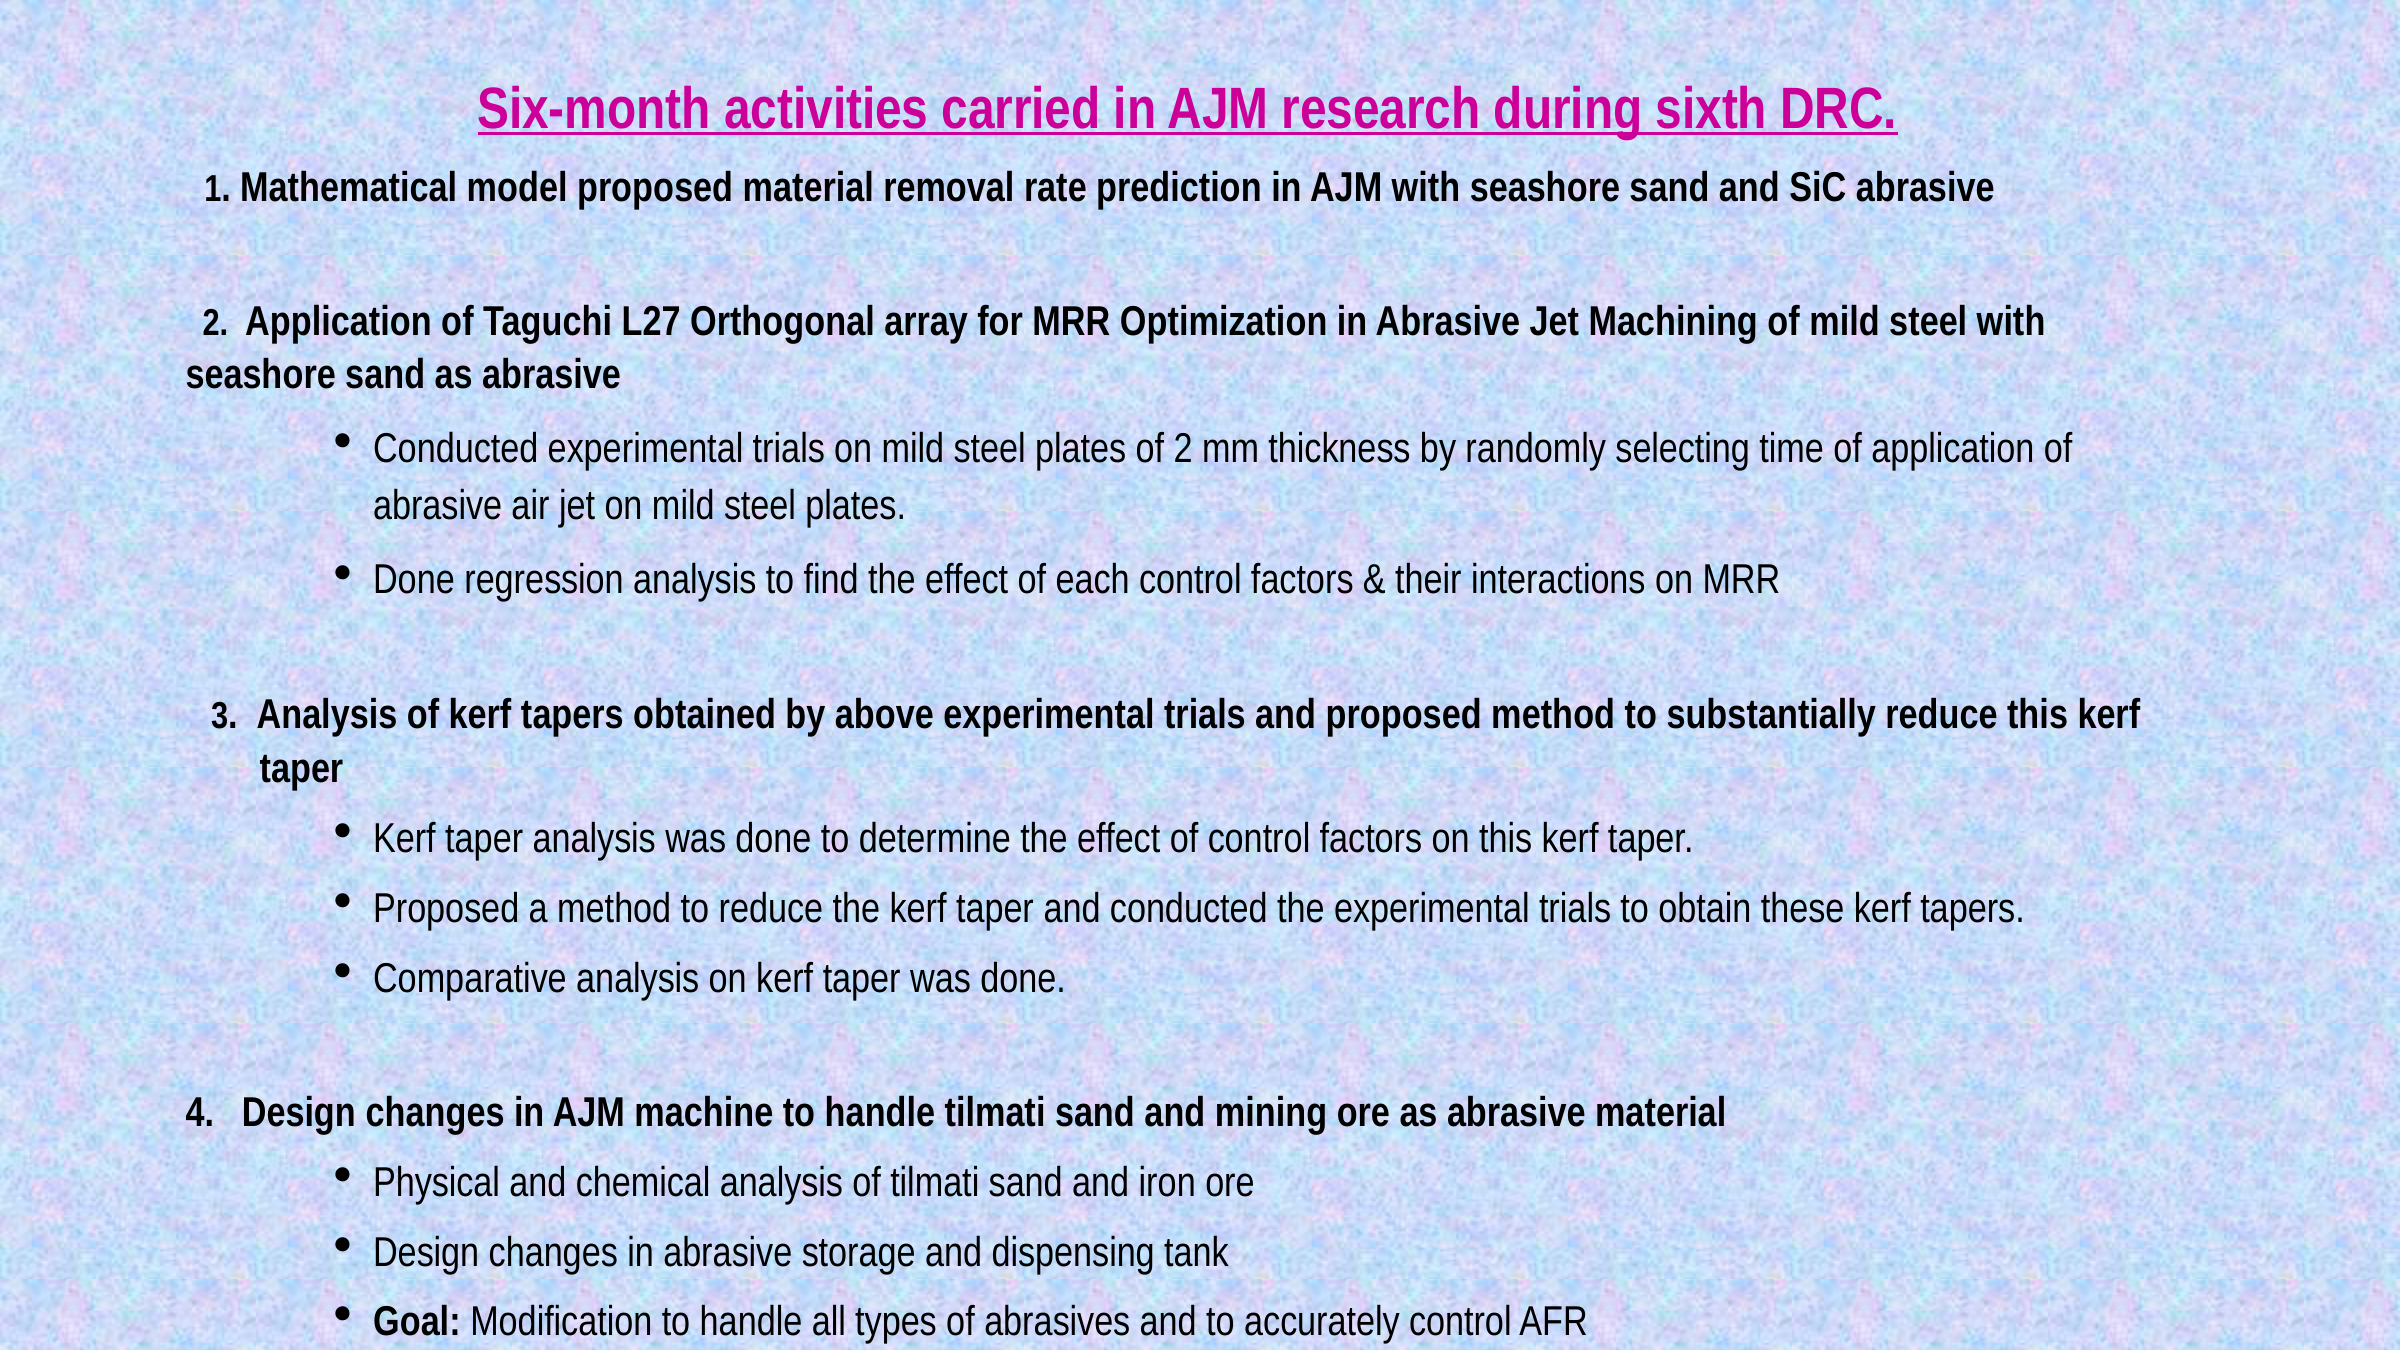

Six-month activities carried in AJM research during sixth DRC.
   1. Mathematical model proposed material removal rate prediction in AJM with seashore sand and SiC abrasive

  2.  Application of Taguchi L27 Orthogonal array for MRR Optimization in Abrasive Jet Machining of mild steel with seashore sand as abrasive
Conducted experimental trials on mild steel plates of 2 mm thickness by randomly selecting time of application of abrasive air jet on mild steel plates.
Done regression analysis to find the effect of each control factors & their interactions on MRR

   3.  Analysis of kerf tapers obtained by above experimental trials and proposed method to substantially reduce this kerf taper
Kerf taper analysis was done to determine the effect of control factors on this kerf taper.
Proposed a method to reduce the kerf taper and conducted the experimental trials to obtain these kerf tapers.
Comparative analysis on kerf taper was done.

Design changes in AJM machine to handle tilmati sand and mining ore as abrasive material
Physical and chemical analysis of tilmati sand and iron ore
Design changes in abrasive storage and dispensing tank
Goal: Modification to handle all types of abrasives and to accurately control AFR